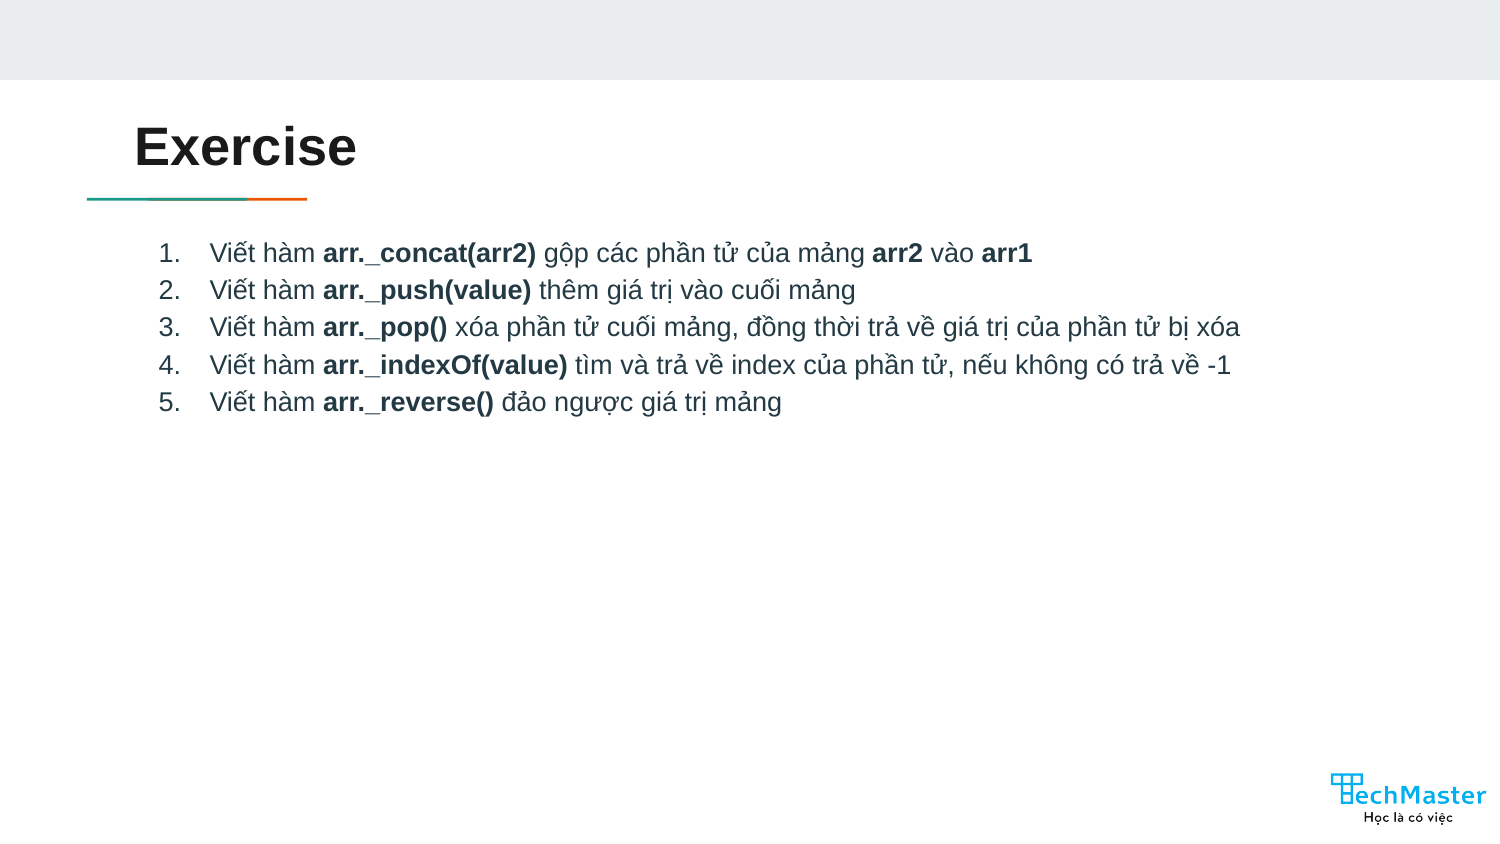

# Exercise
Viết hàm arr._concat(arr2) gộp các phần tử của mảng arr2 vào arr1
Viết hàm arr._push(value) thêm giá trị vào cuối mảng
Viết hàm arr._pop() xóa phần tử cuối mảng, đồng thời trả về giá trị của phần tử bị xóa
Viết hàm arr._indexOf(value) tìm và trả về index của phần tử, nếu không có trả về -1
Viết hàm arr._reverse() đảo ngược giá trị mảng